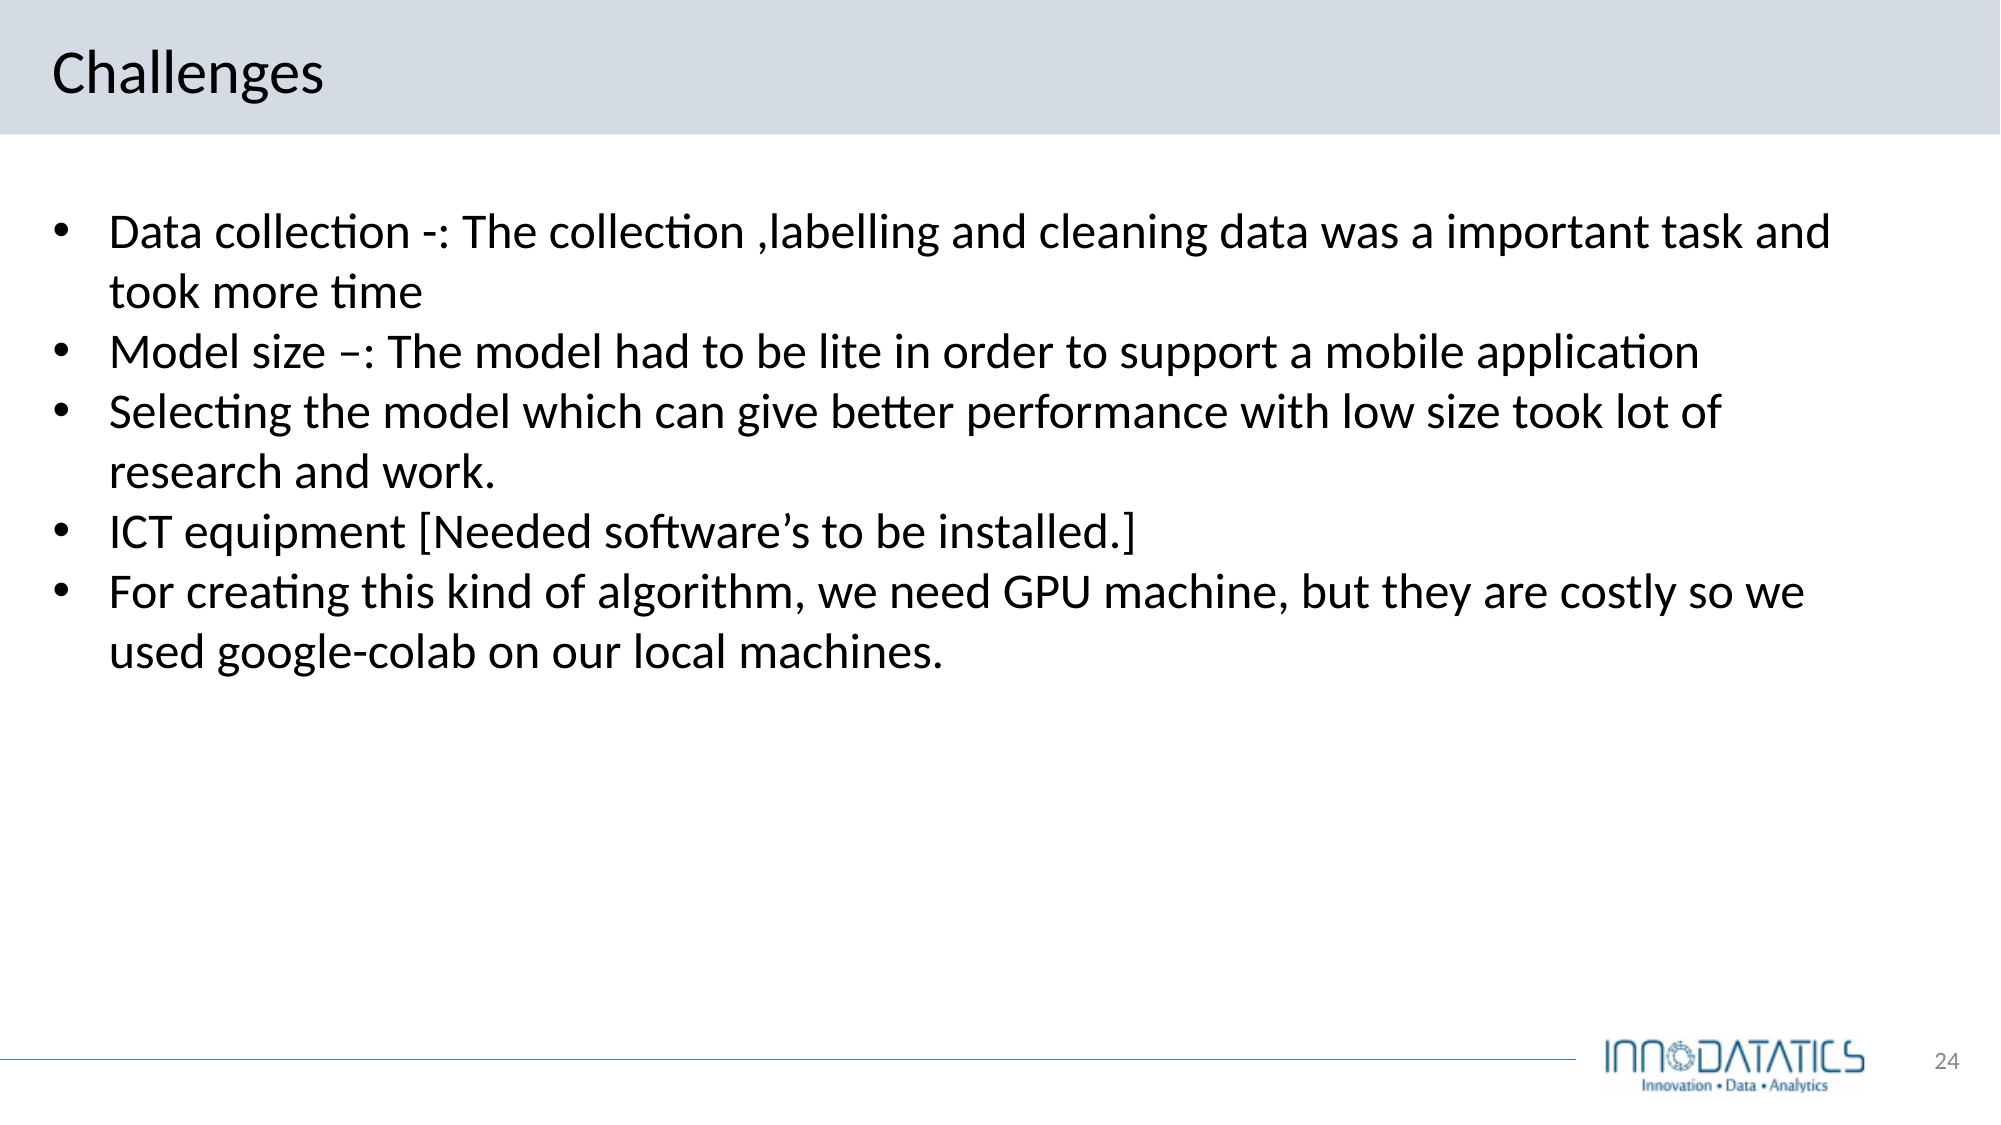

# Challenges
Data collection -: The collection ,labelling and cleaning data was a important task and took more time
Model size –: The model had to be lite in order to support a mobile application
Selecting the model which can give better performance with low size took lot of research and work.
ICT equipment [Needed software’s to be installed.]
For creating this kind of algorithm, we need GPU machine, but they are costly so we used google-colab on our local machines.

24